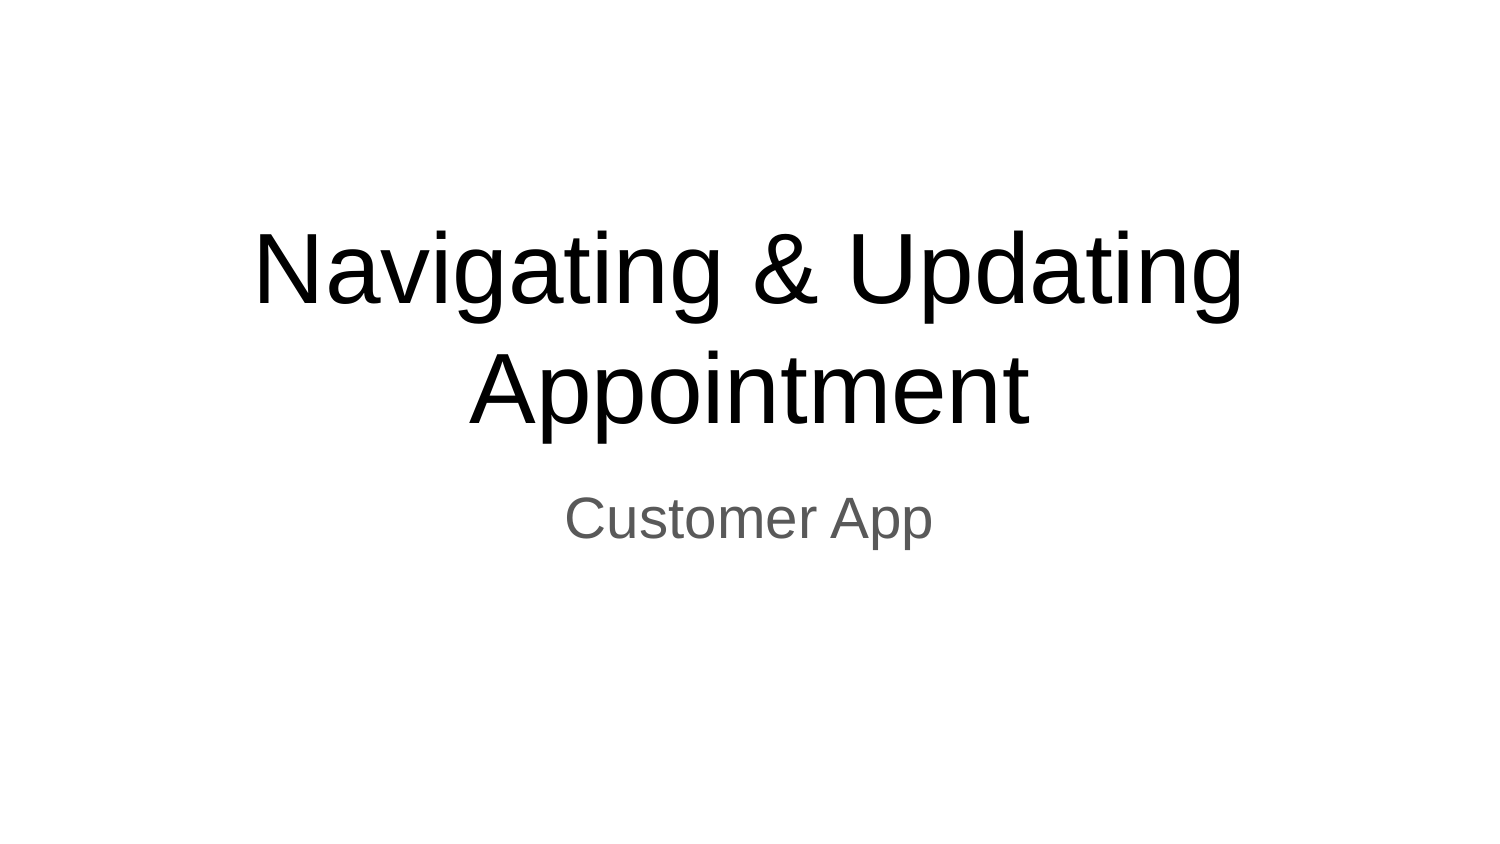

# Navigating & Updating Appointment
Customer App